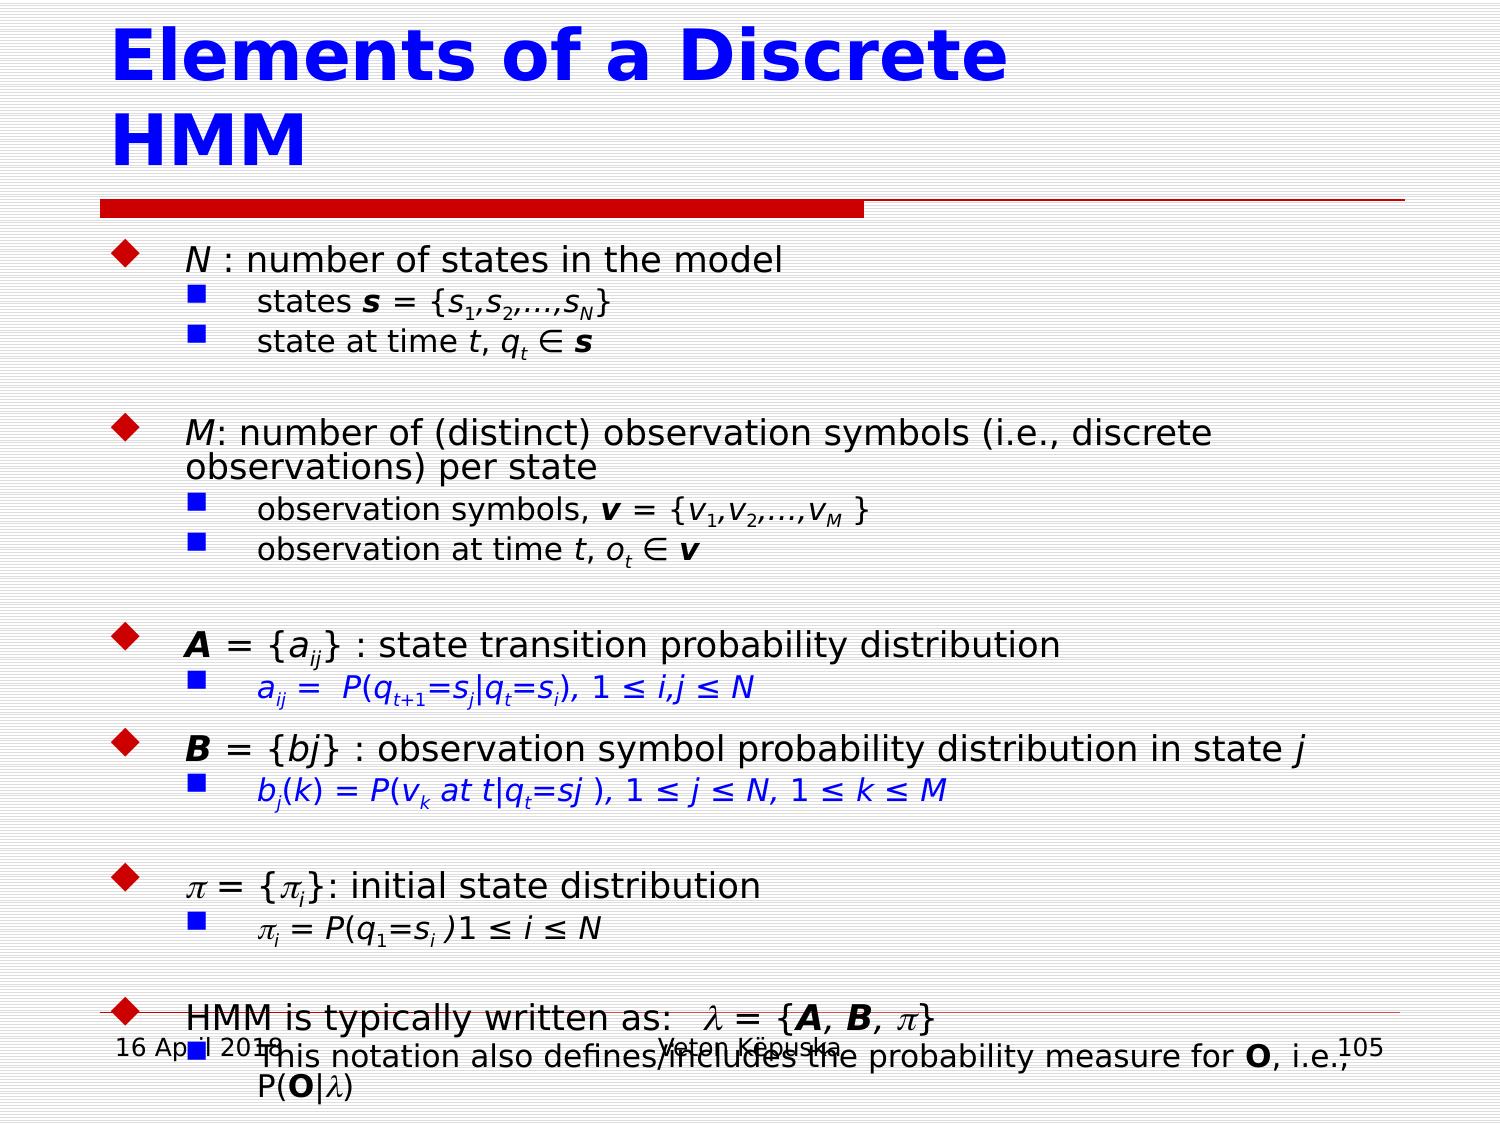

# Elements of a Discrete HMM
N : number of states in the model
states s = {s1,s2,...,sN}
state at time t, qt ∈ s

M: number of (distinct) observation symbols (i.e., discrete observations) per state
observation symbols, v = {v1,v2,...,vM }
observation at time t, ot ∈ v

A = {aij} : state transition probability distribution
aij =  P(qt+1=sj|qt=si), 1 ≤ i,j ≤ N

B = {bj} : observation symbol probability distribution in state j
bj(k) = P(vk at t|qt=sj ), 1 ≤ j ≤ N, 1 ≤ k ≤ M

π = {πi}: initial state distribution
πi = P(q1=si )1 ≤ i ≤ N

HMM is typically written as:  λ = {A, B, π}
This notation also defines/includes the probability measure for O, i.e., P(O|λ)
16 April 2018
Veton Këpuska
105